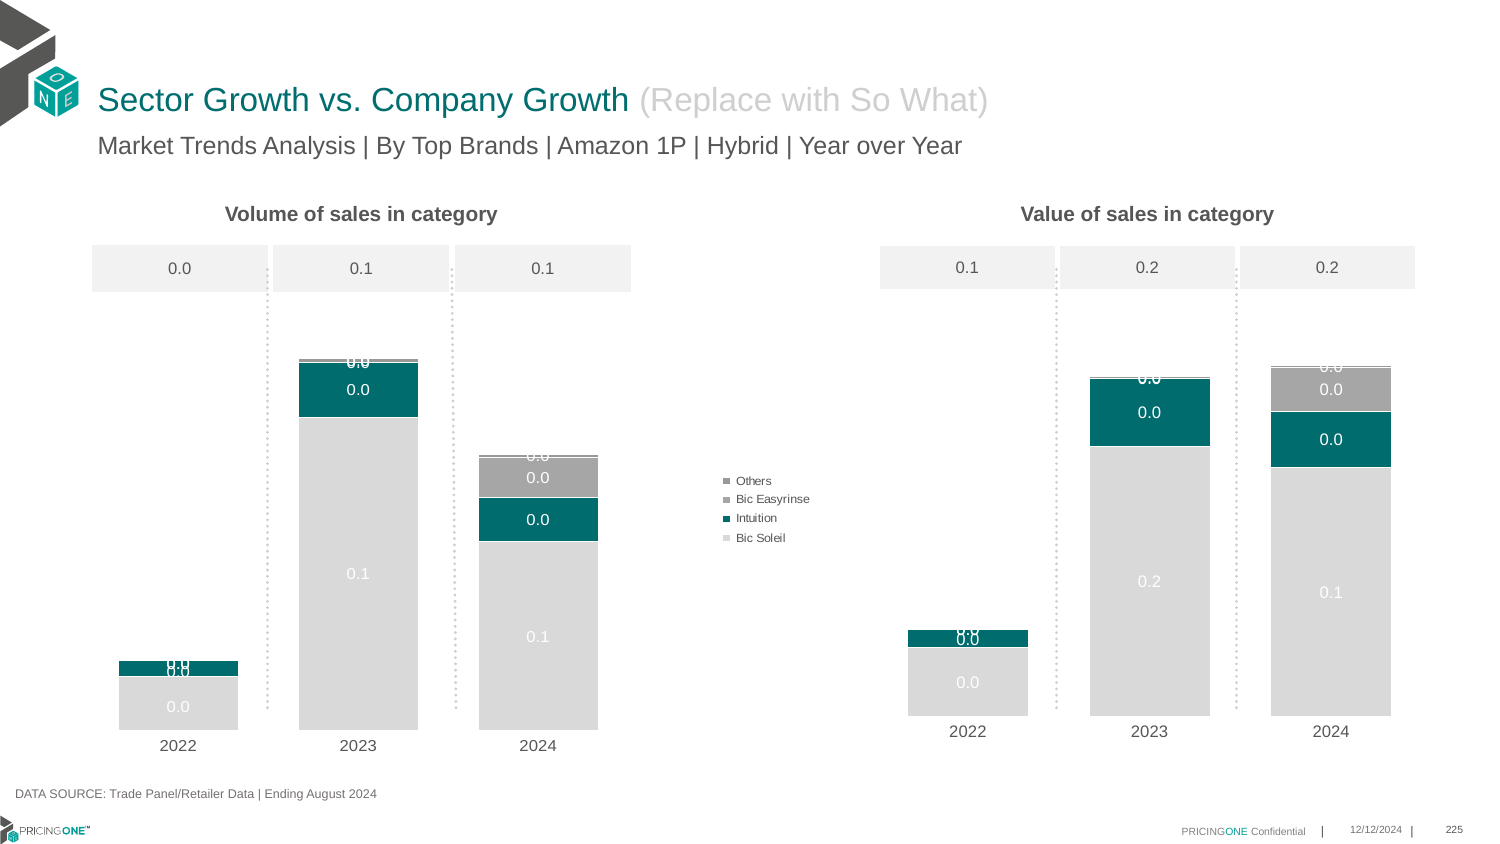

# Sector Growth vs. Company Growth (Replace with So What)
Market Trends Analysis | By Top Brands | Amazon 1P | Hybrid | Year over Year
| Value of sales in category |  |  |
| --- | --- | --- |
| 0.1 | 0.2 | 0.2 |
| Volume of sales in category |  |  |
| --- | --- | --- |
| 0.0 | 0.1 | 0.1 |

### Chart

| Category | Bic Soleil | Intuition | Bic Easyrinse | Others |
|---|---|---|---|---|
| 2022 | 0.040711 | 0.010909 | 0.0 | 0.000649 |
| 2023 | 0.160942 | 0.040462 | 0.0 | 0.001665 |
| 2024 | 0.148452 | 0.033321 | 0.02649 | 0.00129 |

### Chart

| Category | Bic Soleil | Intuition | Bic Easyrinse | Others |
|---|---|---|---|---|
| 2022 | 0.020173 | 0.005576 | 0.0 | 0.000496 |
| 2023 | 0.115559 | 0.020433 | 0.0 | 0.001292 |
| 2024 | 0.069678 | 0.016223 | 0.015053 | 0.000988 |
DATA SOURCE: Trade Panel/Retailer Data | Ending August 2024

12/12/2024
225